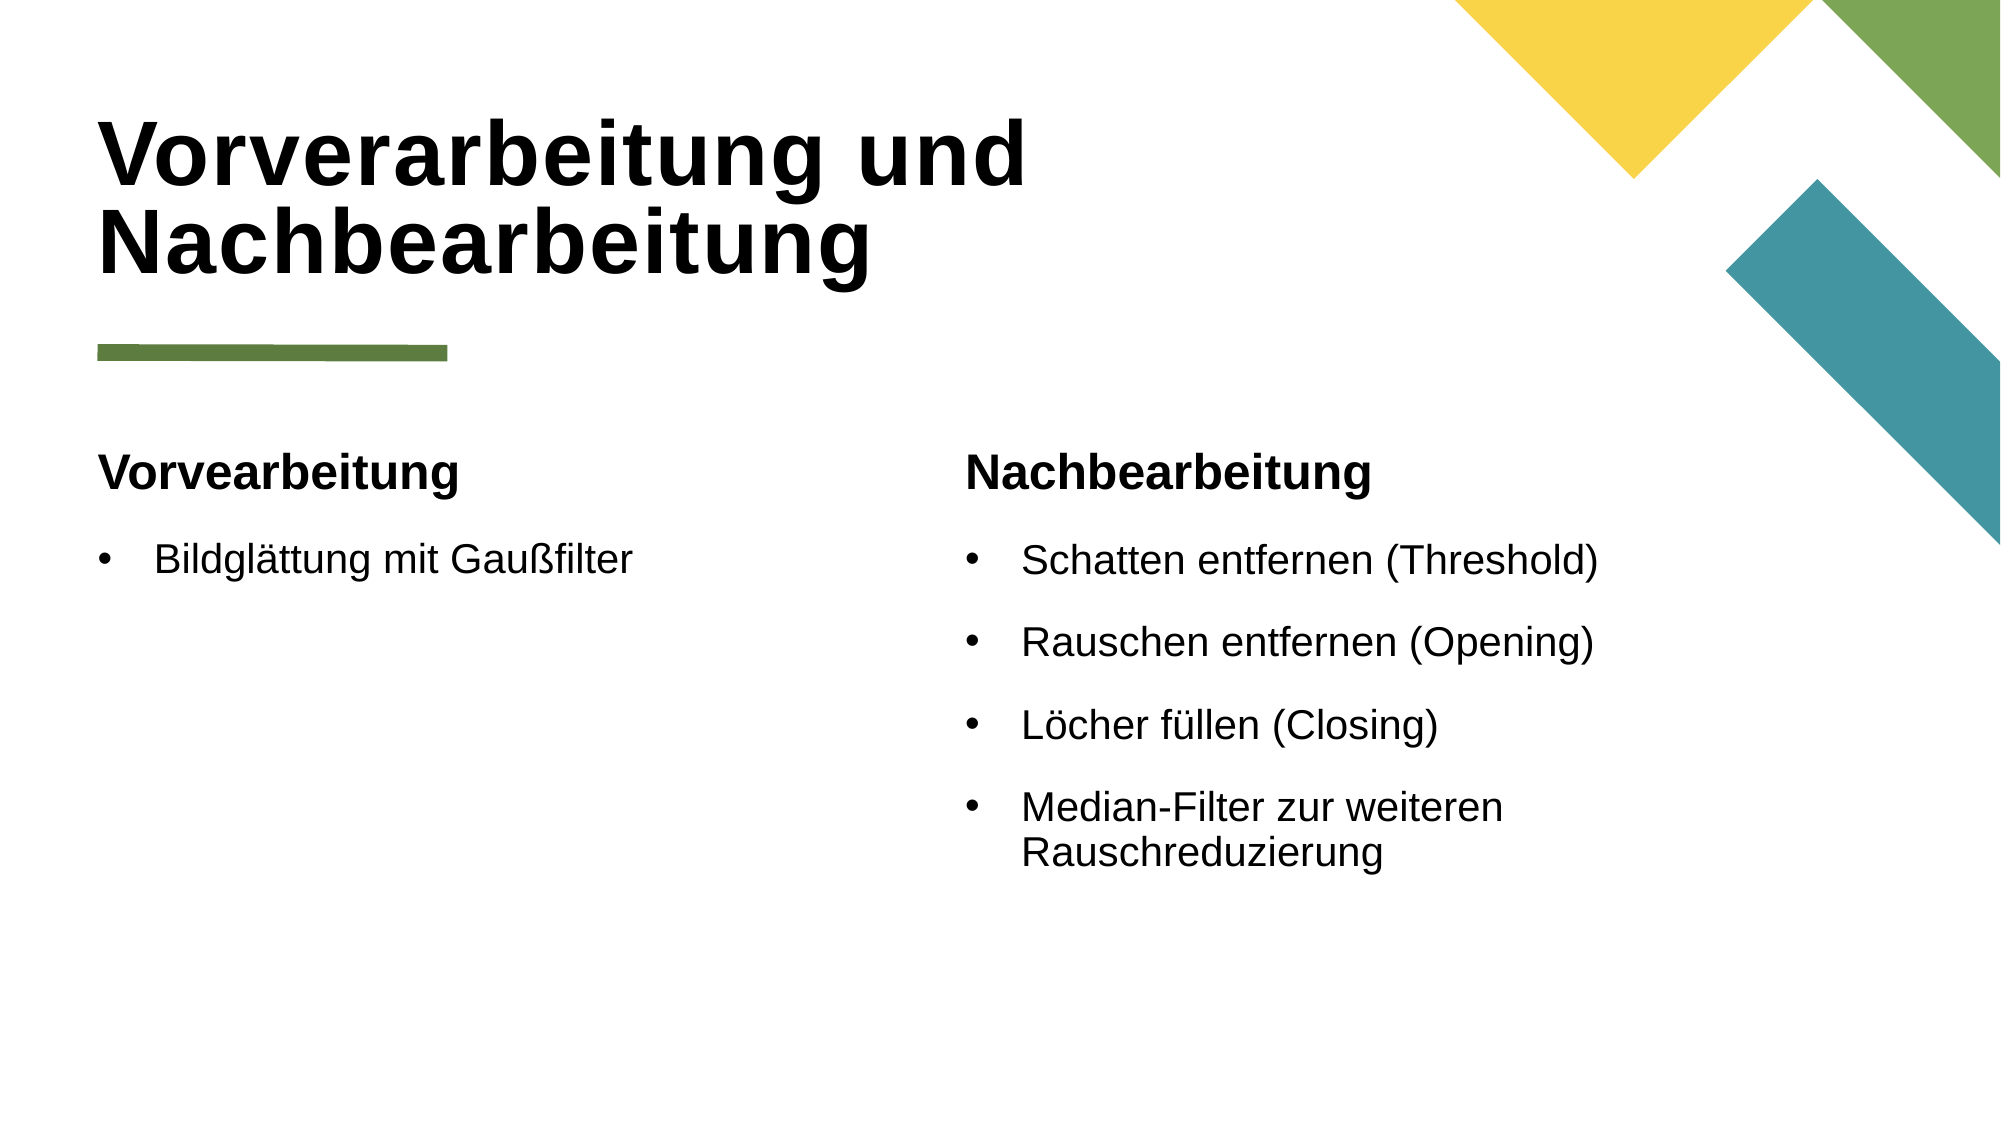

# Vorverarbeitung und Nachbearbeitung
Vorvearbeitung
Bildglättung mit Gaußfilter

Nachbearbeitung
Schatten entfernen (Threshold)
Rauschen entfernen (Opening)
Löcher füllen (Closing)
Median-Filter zur weiteren Rauschreduzierung